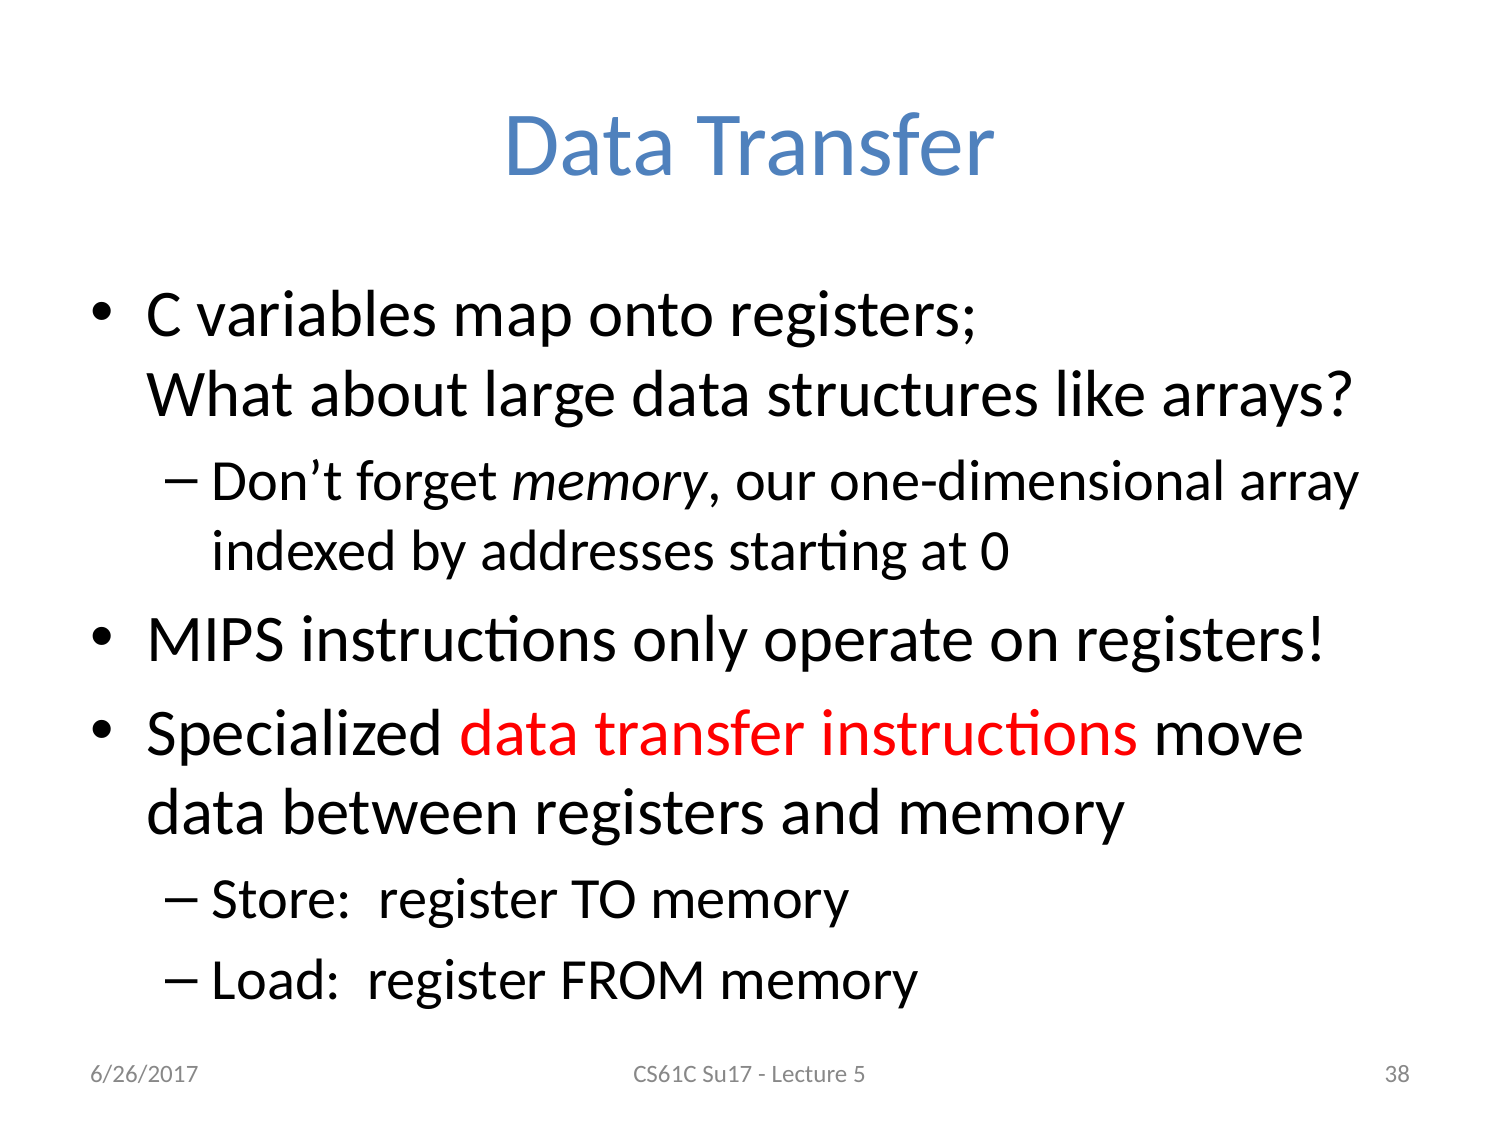

# Data Transfer
C variables map onto registers;
What about large data structures like arrays?
Don’t forget memory, our one-dimensional array indexed by addresses starting at 0
MIPS instructions only operate on registers!
Specialized data transfer instructions move data between registers and memory
Store:  register TO memory
Load:  register FROM memory
6/26/2017
CS61C Su17 - Lecture 5
38